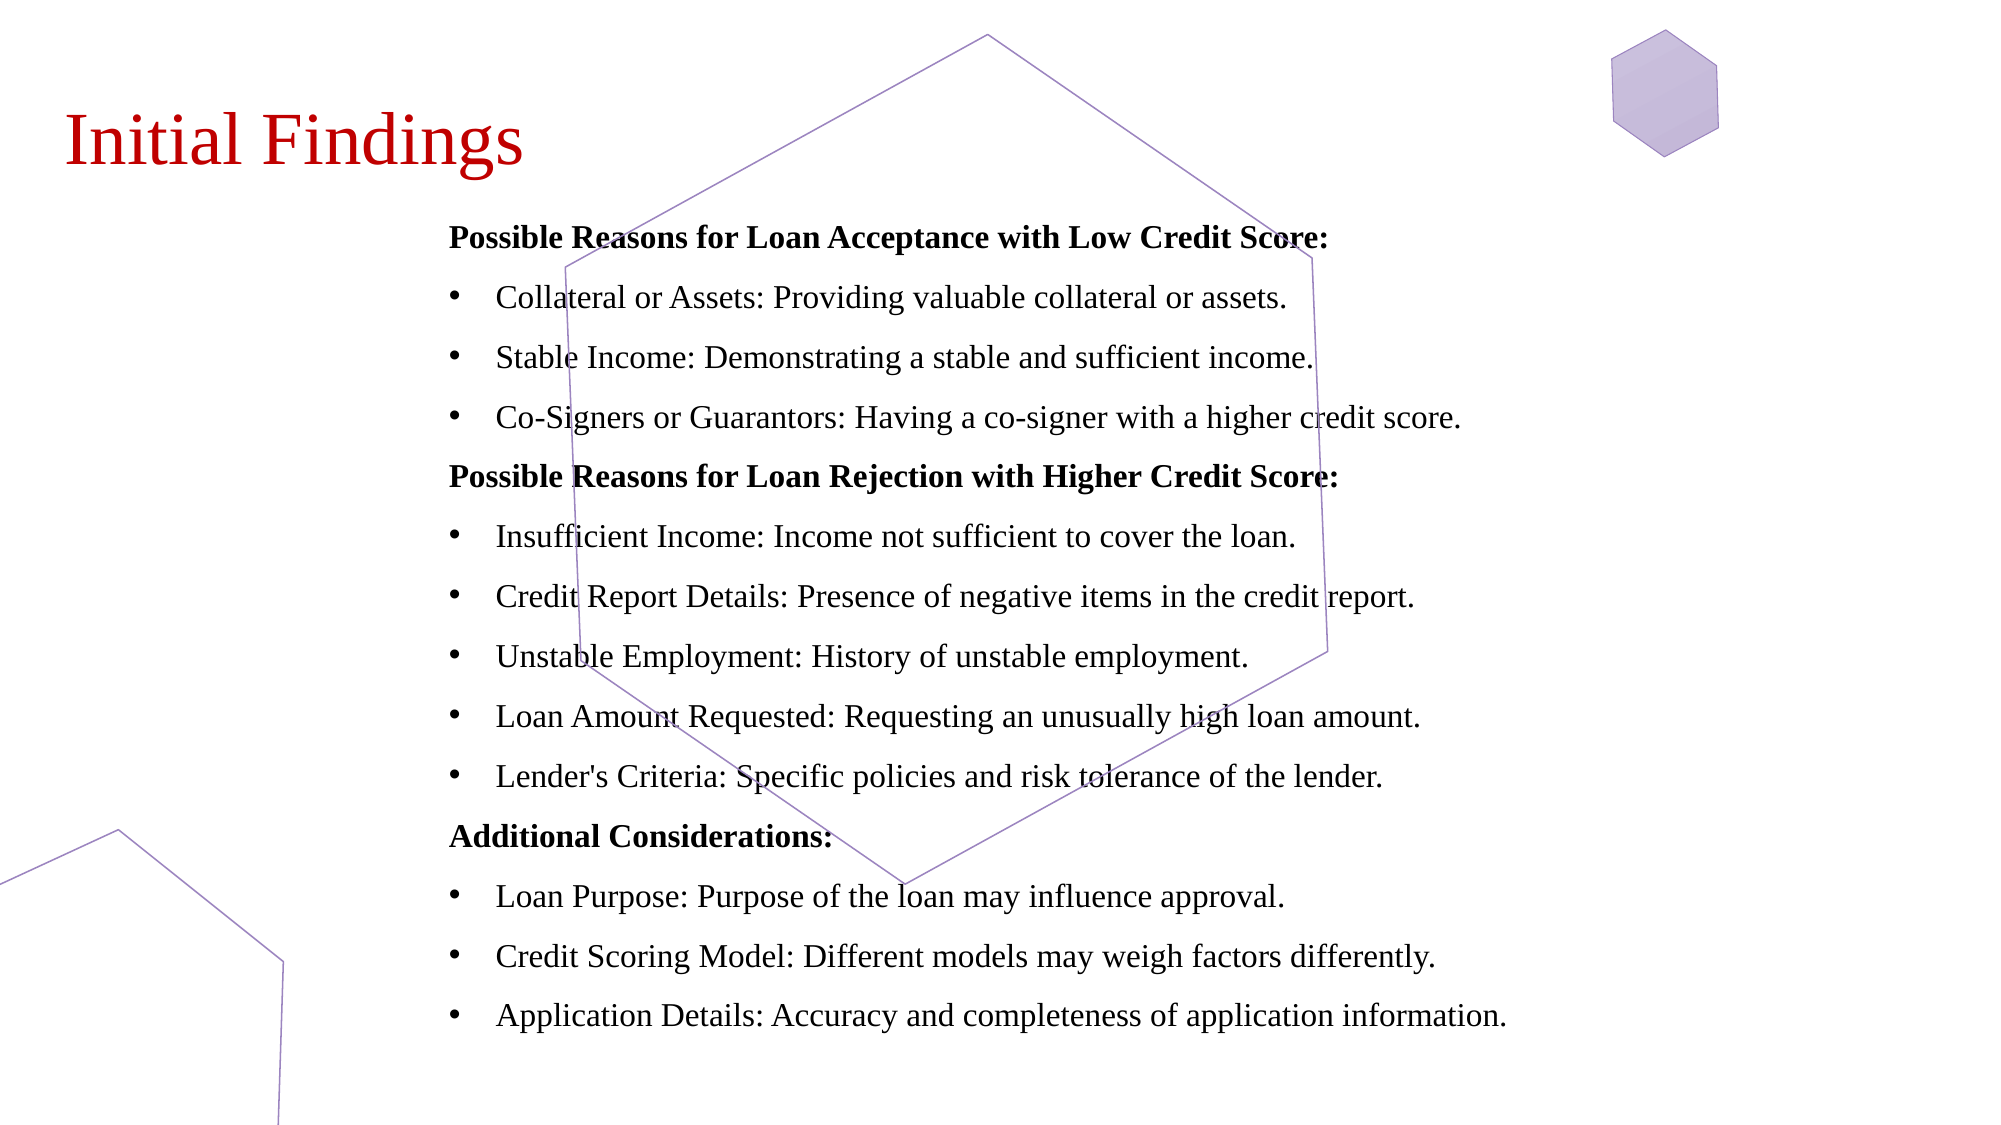

Initial Findings

Possible Reasons for Loan Acceptance with Low Credit Score:
Collateral or Assets: Providing valuable collateral or assets.
Stable Income: Demonstrating a stable and sufficient income.
Co-Signers or Guarantors: Having a co-signer with a higher credit score.
Possible Reasons for Loan Rejection with Higher Credit Score:
Insufficient Income: Income not sufficient to cover the loan.
Credit Report Details: Presence of negative items in the credit report.
Unstable Employment: History of unstable employment.
Loan Amount Requested: Requesting an unusually high loan amount.
Lender's Criteria: Specific policies and risk tolerance of the lender.
Additional Considerations:
Loan Purpose: Purpose of the loan may influence approval.
Credit Scoring Model: Different models may weigh factors differently.
Application Details: Accuracy and completeness of application information.